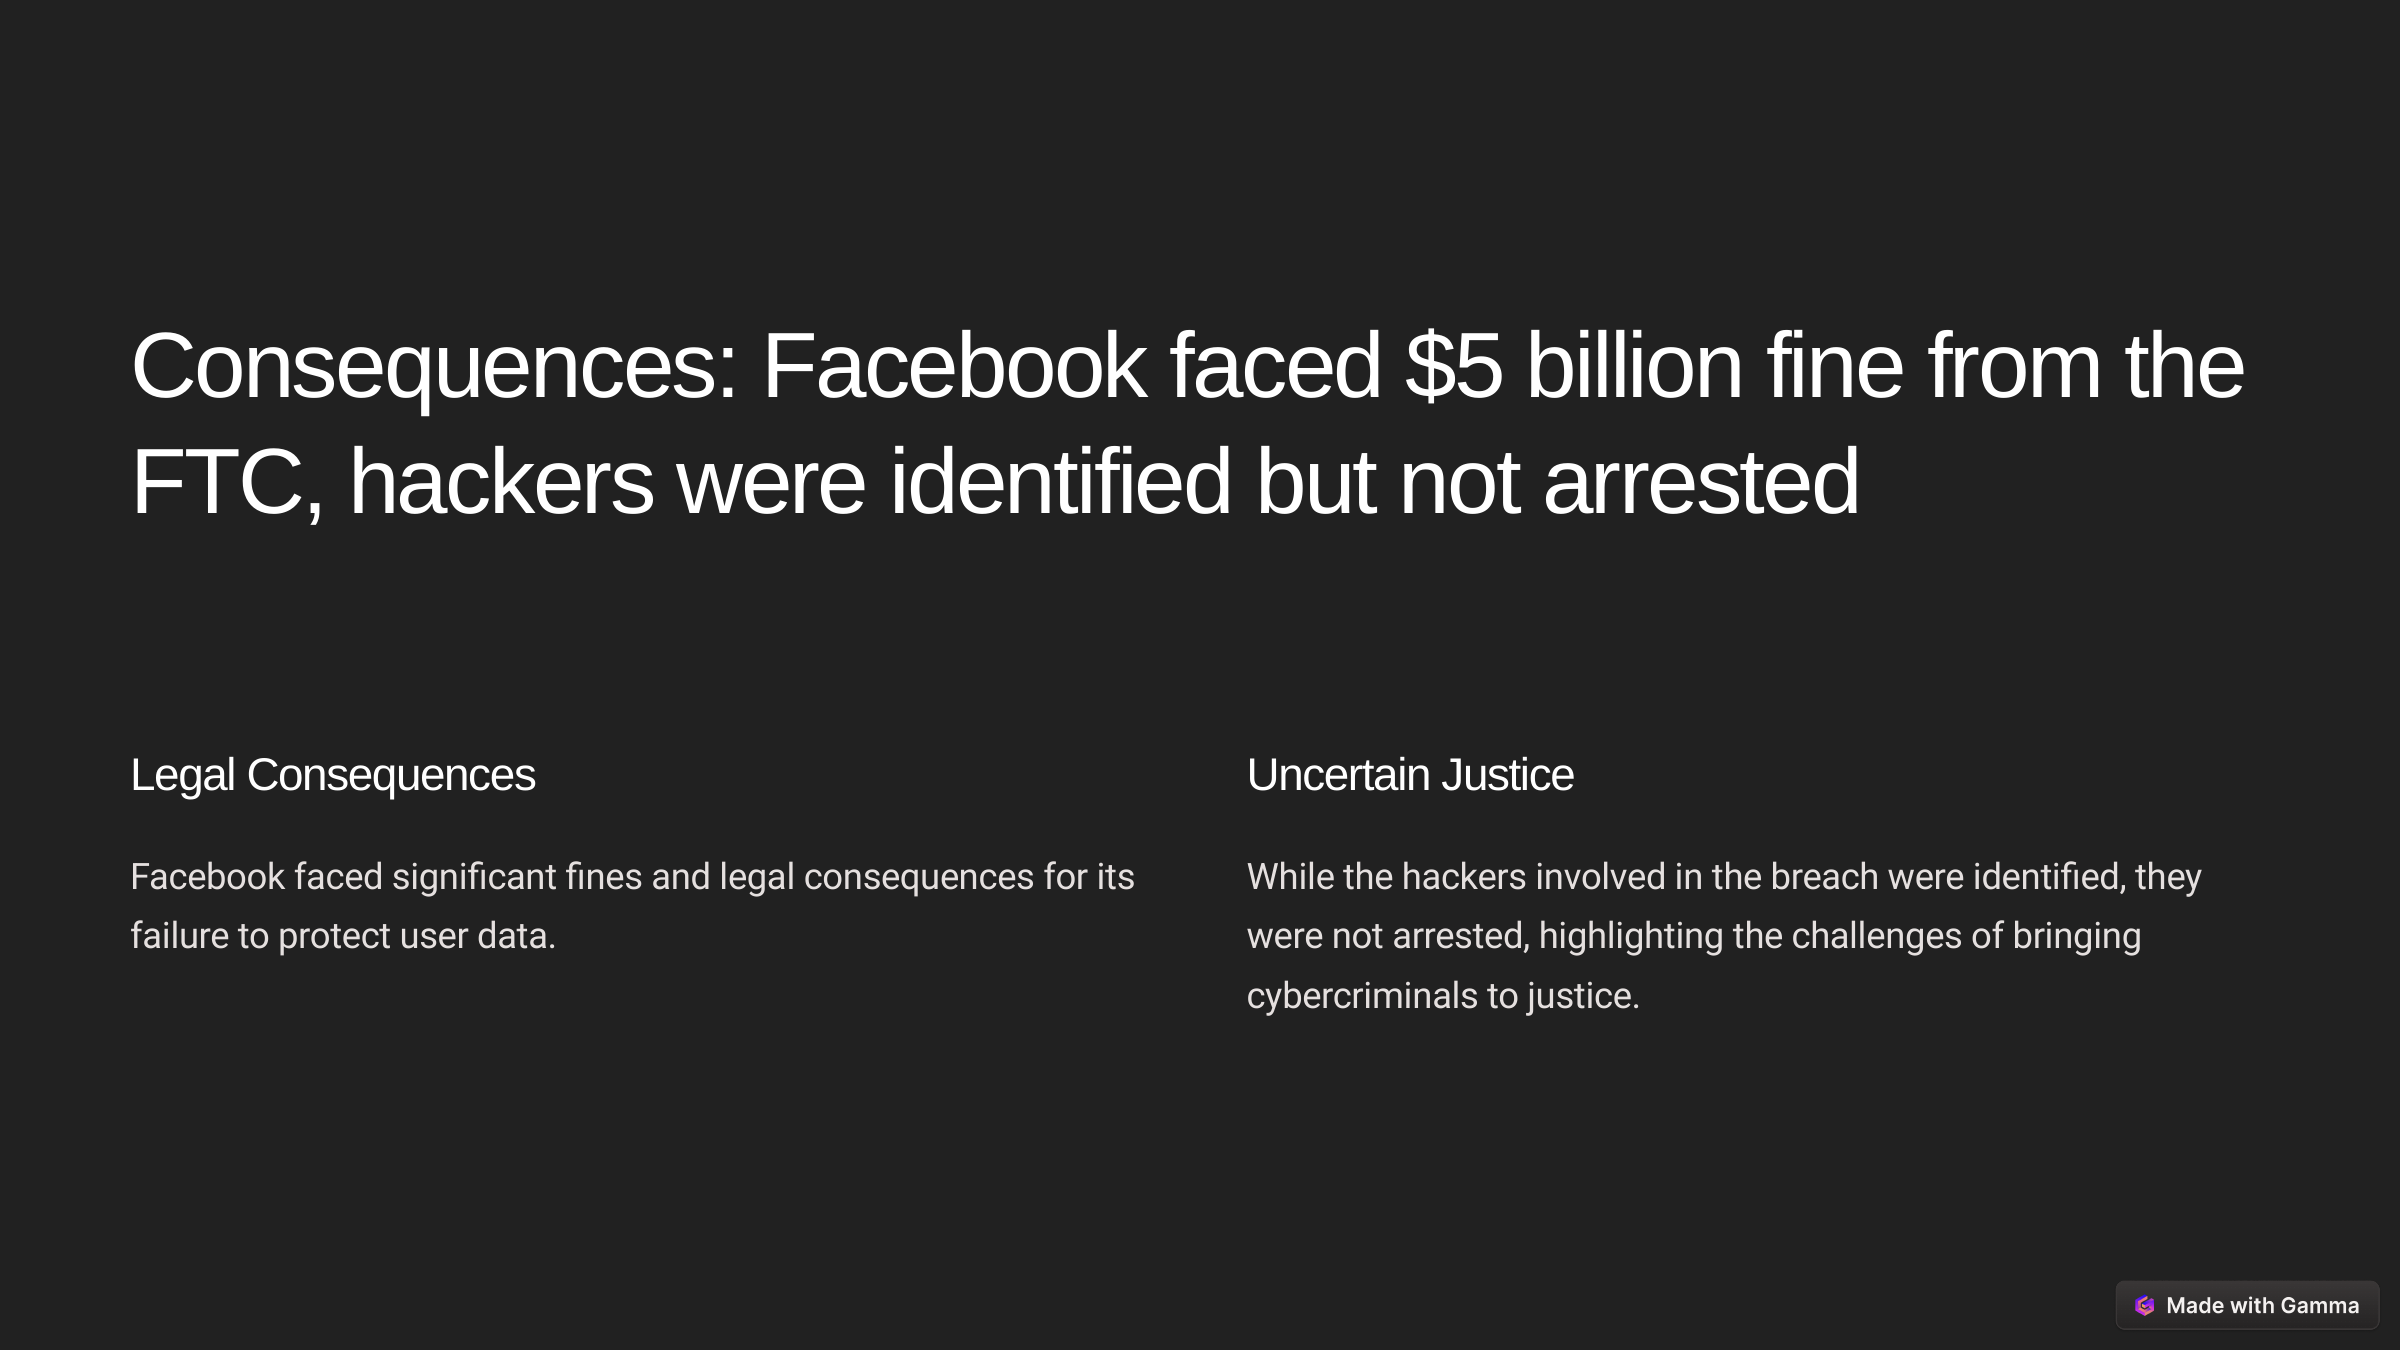

Consequences: Facebook faced $5 billion fine from the FTC, hackers were identified but not arrested
Legal Consequences
Uncertain Justice
Facebook faced significant fines and legal consequences for its failure to protect user data.
While the hackers involved in the breach were identified, they were not arrested, highlighting the challenges of bringing cybercriminals to justice.